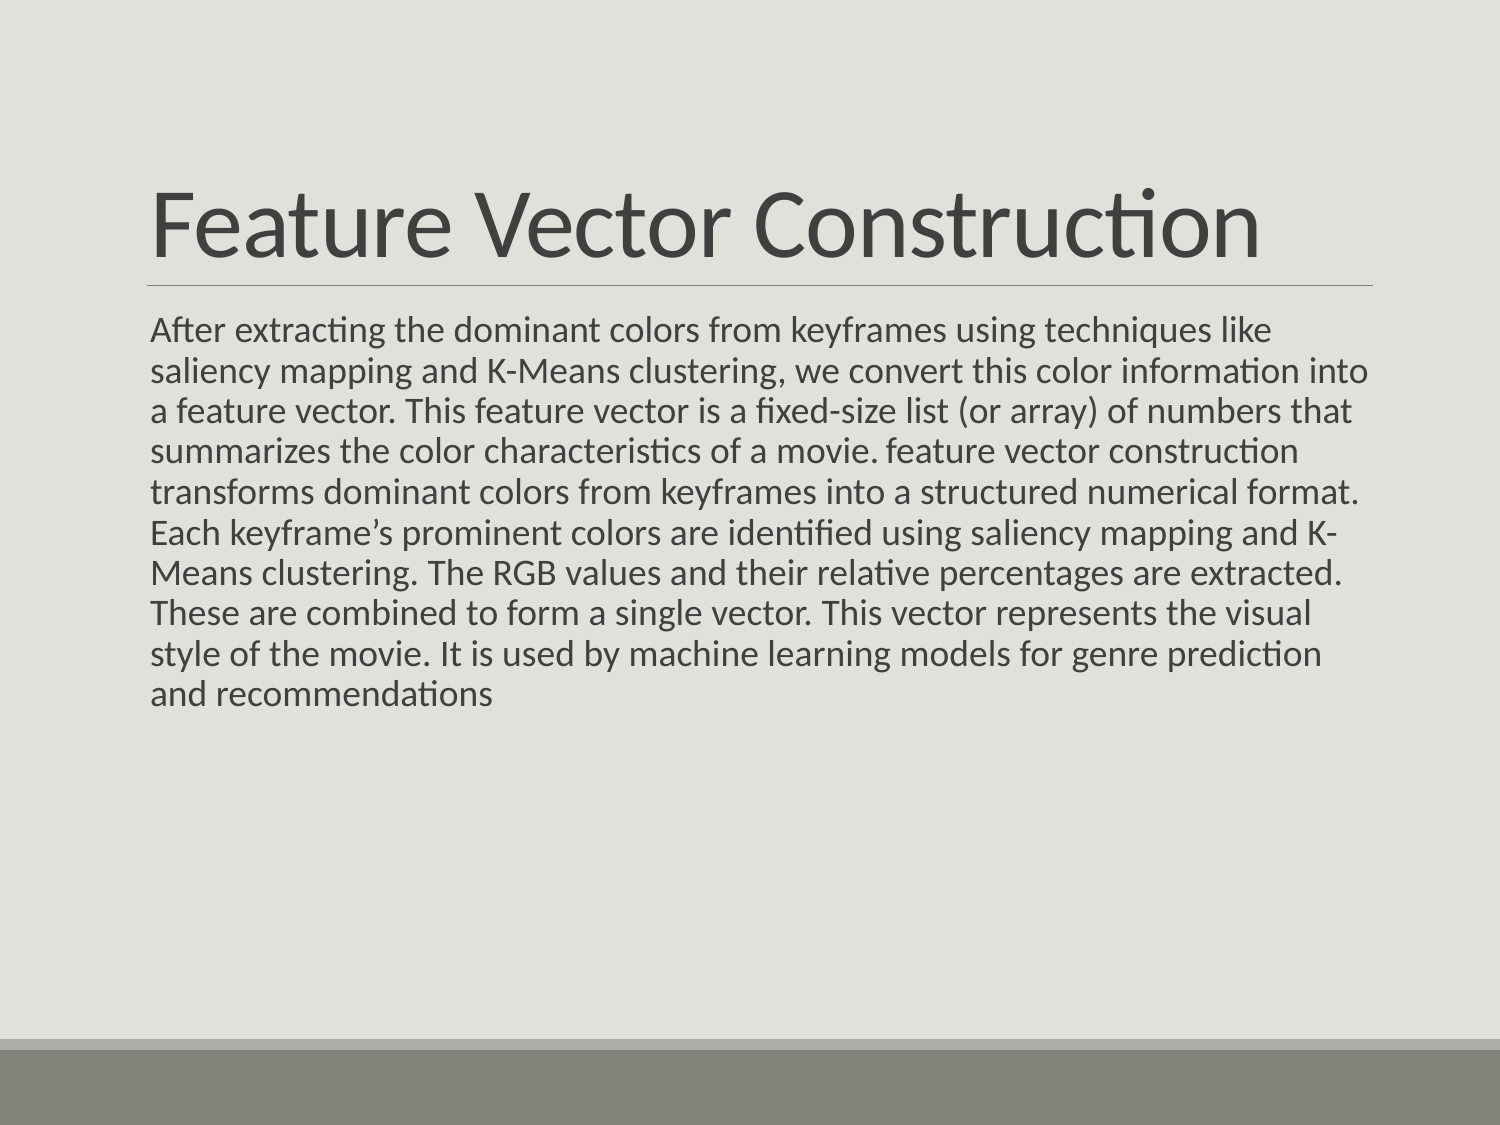

# Feature Vector Construction
After extracting the dominant colors from keyframes using techniques like saliency mapping and K-Means clustering, we convert this color information into a feature vector. This feature vector is a fixed-size list (or array) of numbers that summarizes the color characteristics of a movie. feature vector construction transforms dominant colors from keyframes into a structured numerical format. Each keyframe’s prominent colors are identified using saliency mapping and K-Means clustering. The RGB values and their relative percentages are extracted. These are combined to form a single vector. This vector represents the visual style of the movie. It is used by machine learning models for genre prediction and recommendations